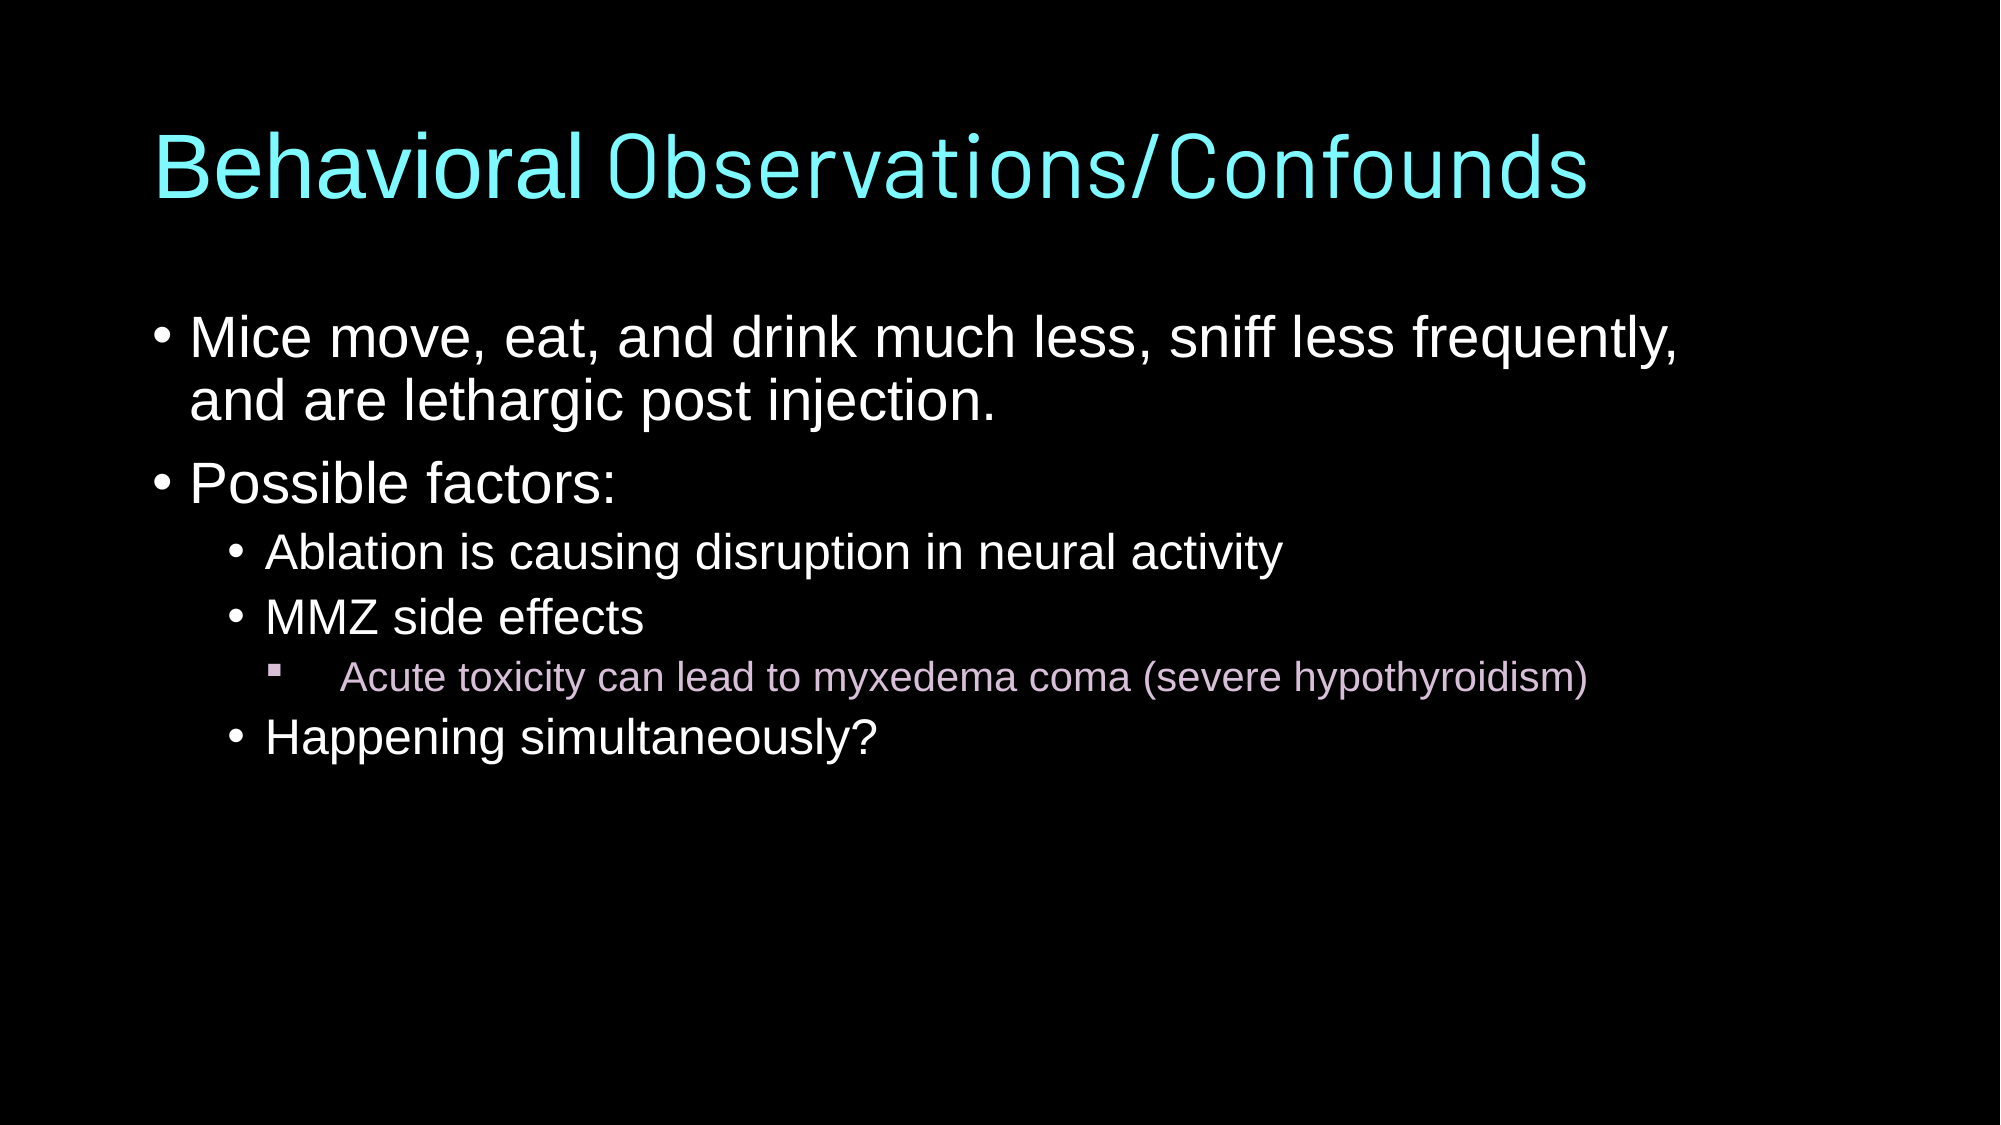

# Behavioral Observations/Confounds
Mice move, eat, and drink much less, sniff less frequently, and are lethargic post injection.
Possible factors:
Ablation is causing disruption in neural activity
MMZ side effects
Acute toxicity can lead to myxedema coma (severe hypothyroidism)
Happening simultaneously?